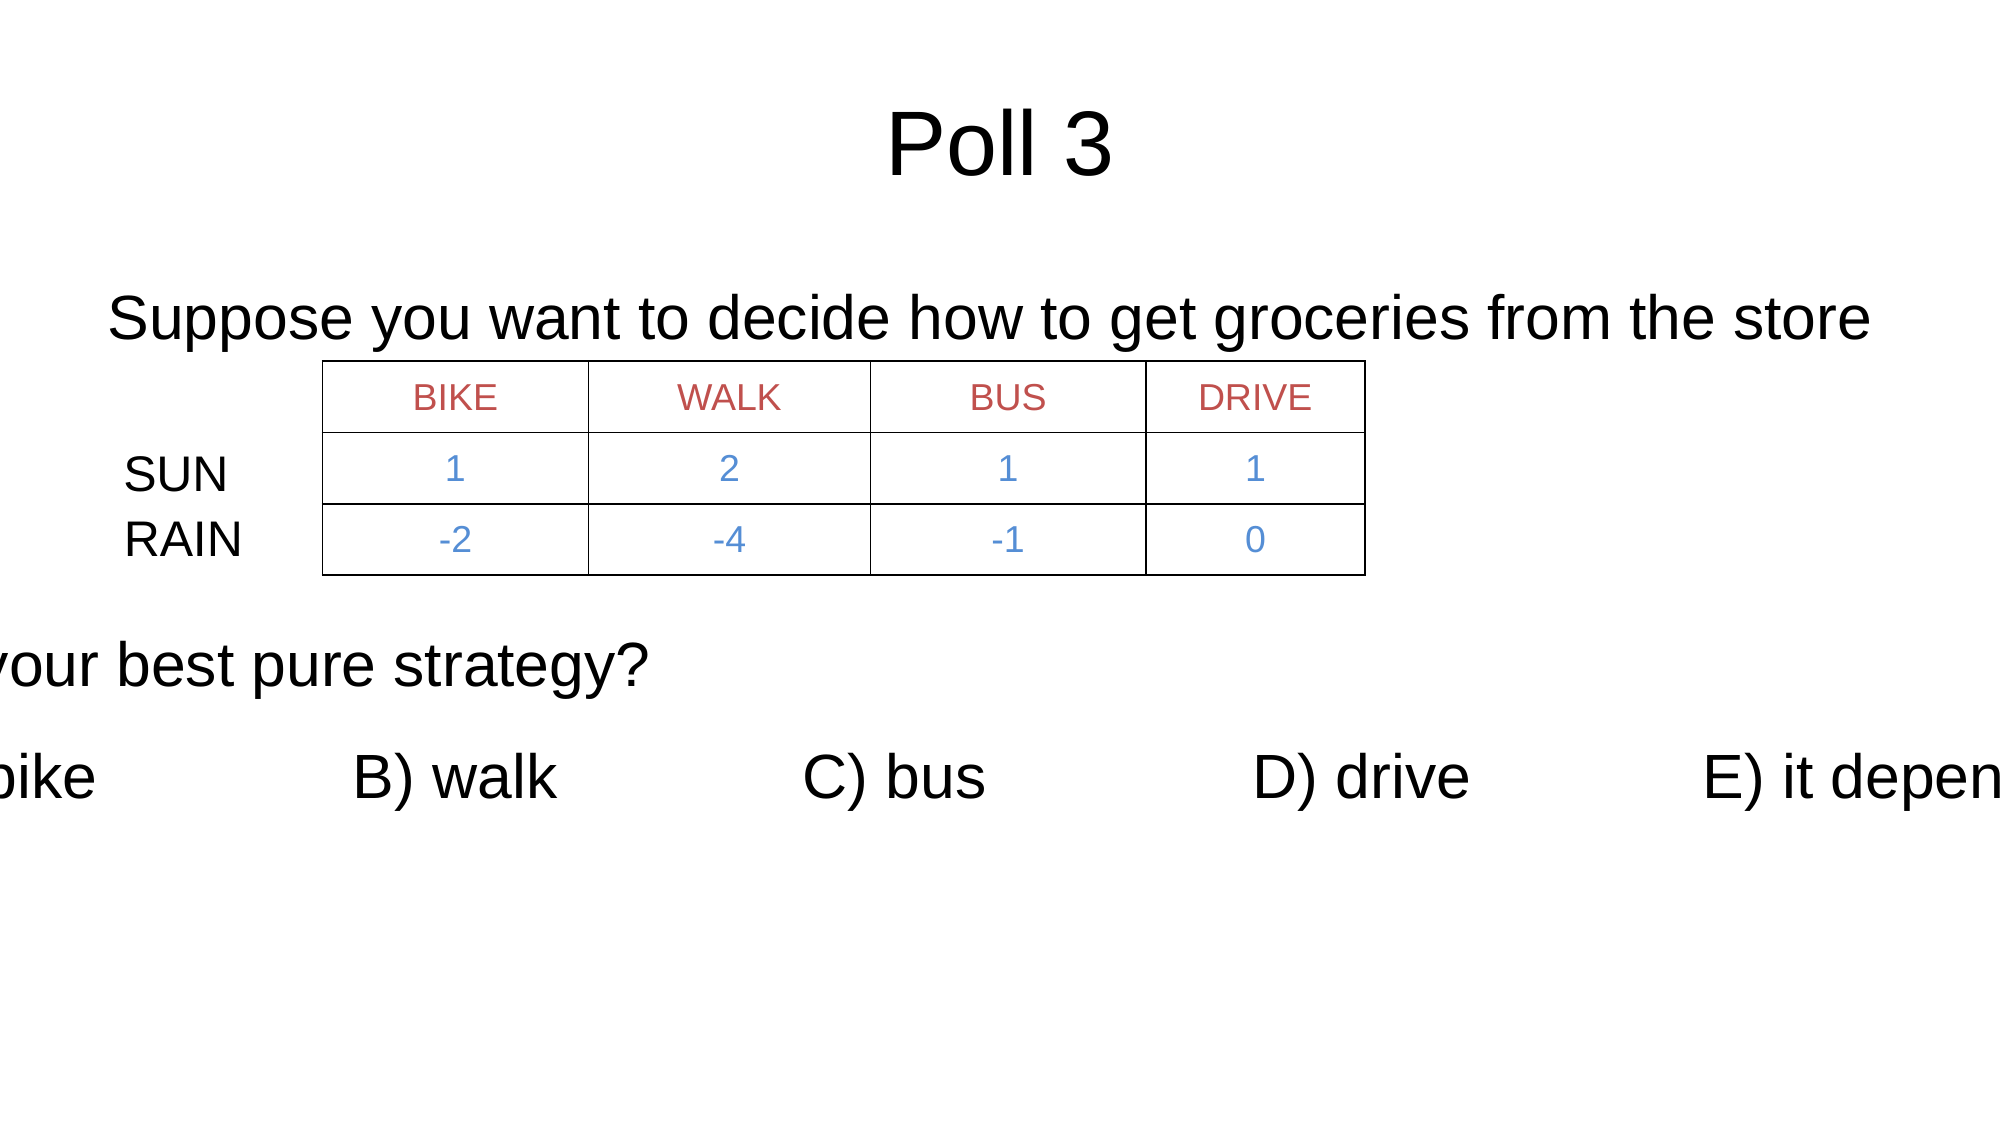

# Poll 3
Suppose you want to decide how to get groceries from the store
| BIKE | WALK | BUS | DRIVE |
| --- | --- | --- | --- |
| 1 | 2 | 1 | 1 |
| -2 | -4 | -1 | 0 |
SUN
RAIN
What is your best pure strategy?
	A) bike		B) walk		C) bus		D) drive		E) it depends